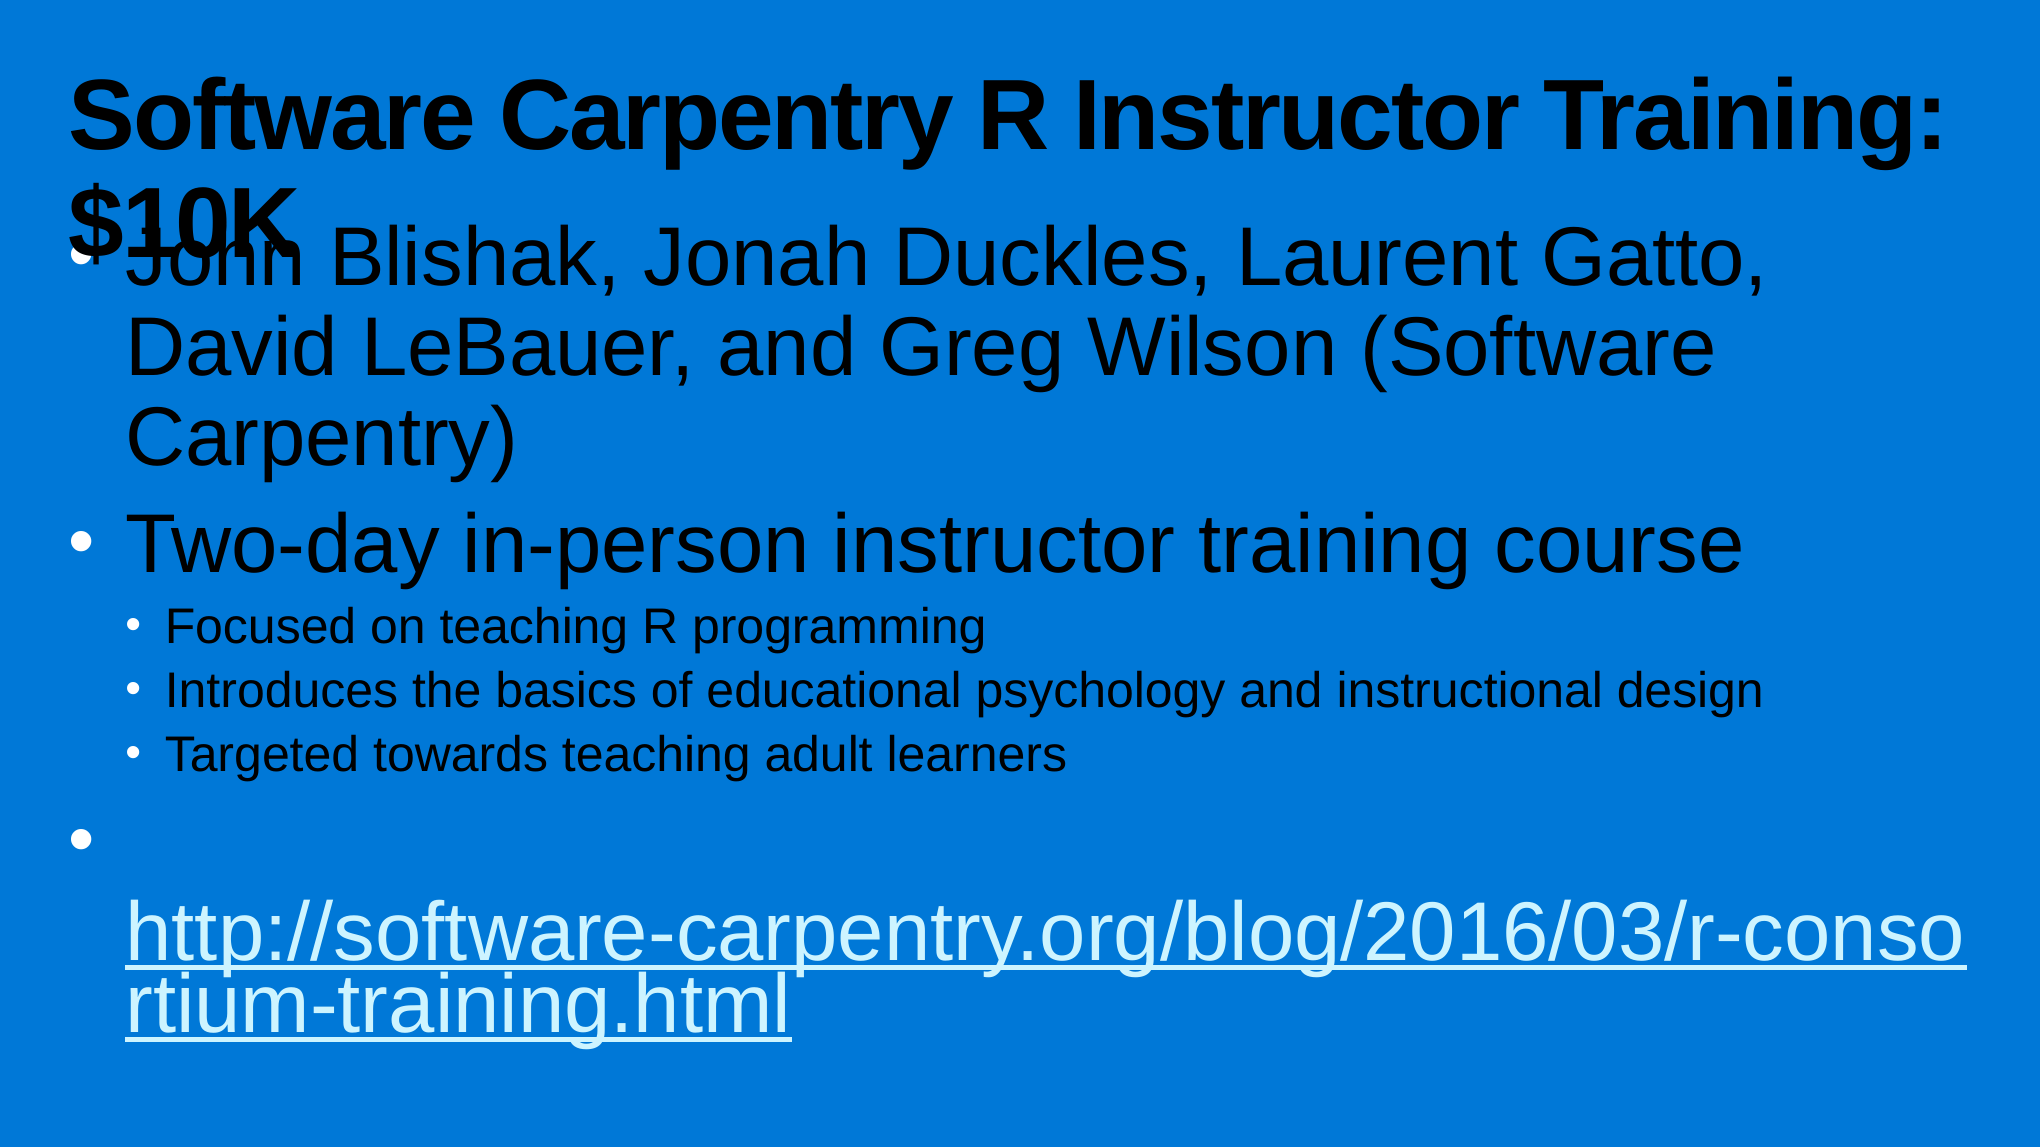

# Software Carpentry R Instructor Training: $10K
John Blishak, Jonah Duckles, Laurent Gatto, David LeBauer, and Greg Wilson (Software Carpentry)
Two-day in-person instructor training course
Focused on teaching R programming
Introduces the basics of educational psychology and instructional design
Targeted towards teaching adult learners
 http://software-carpentry.org/blog/2016/03/r-consortium-training.html